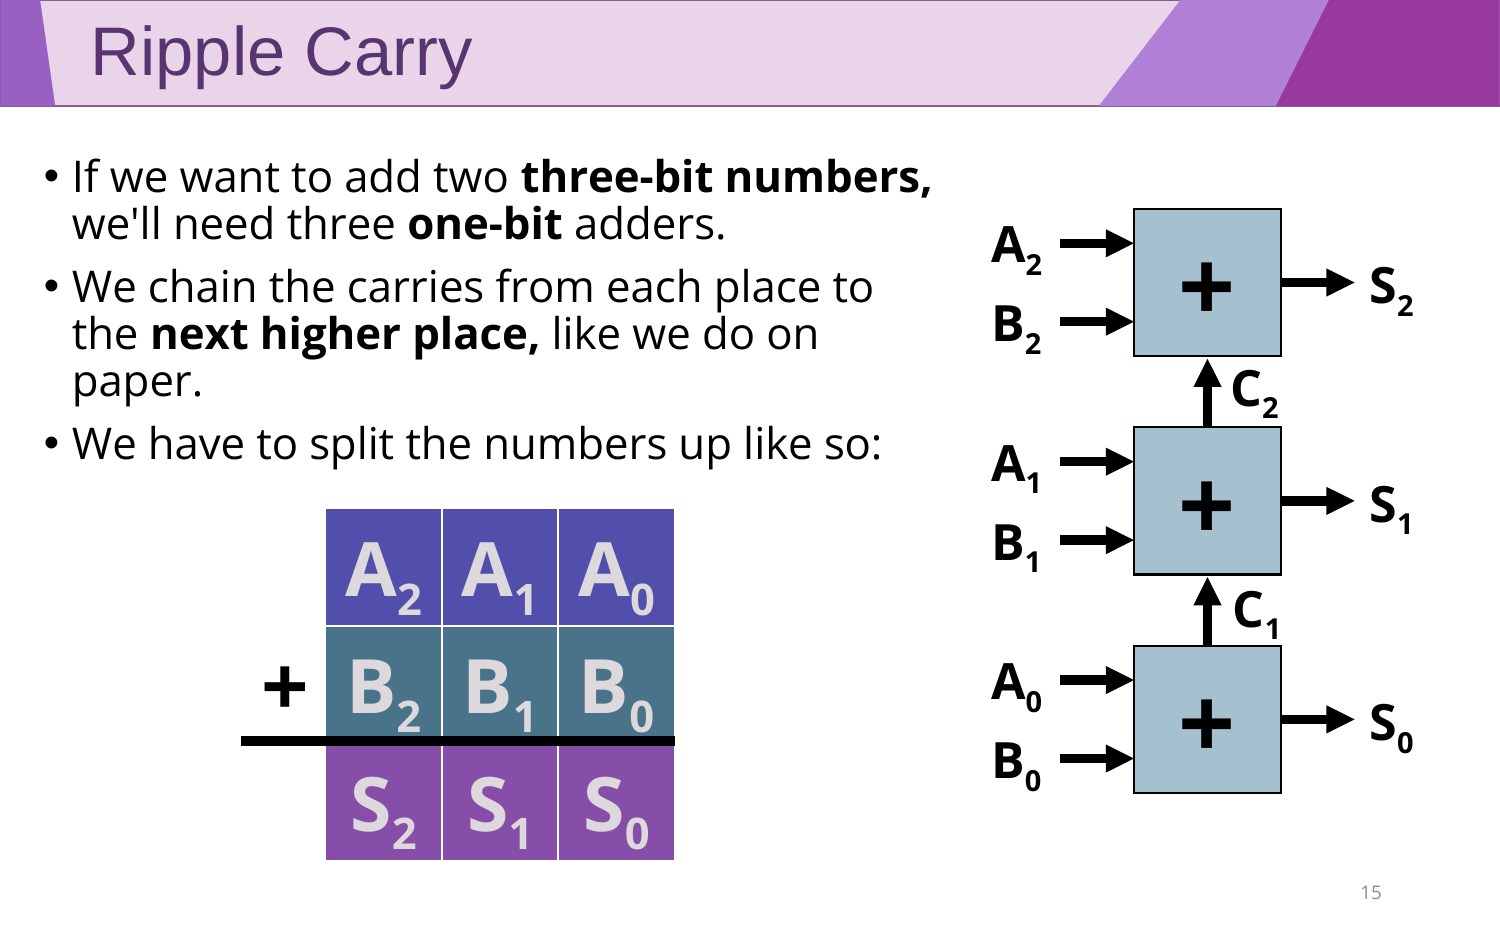

# Ripple Carry
If we want to add two three-bit numbers, we'll need three one-bit adders.
We chain the carries from each place to the next higher place, like we do on paper.
We have to split the numbers up like so:
A2
+
S2
B2
C2
A1
+
S1
B1
| A2 | A1 | A0 |
| --- | --- | --- |
| B2 | B1 | B0 |
| S2 | S1 | S0 |
C1
A0
+
S0
B0
+
15